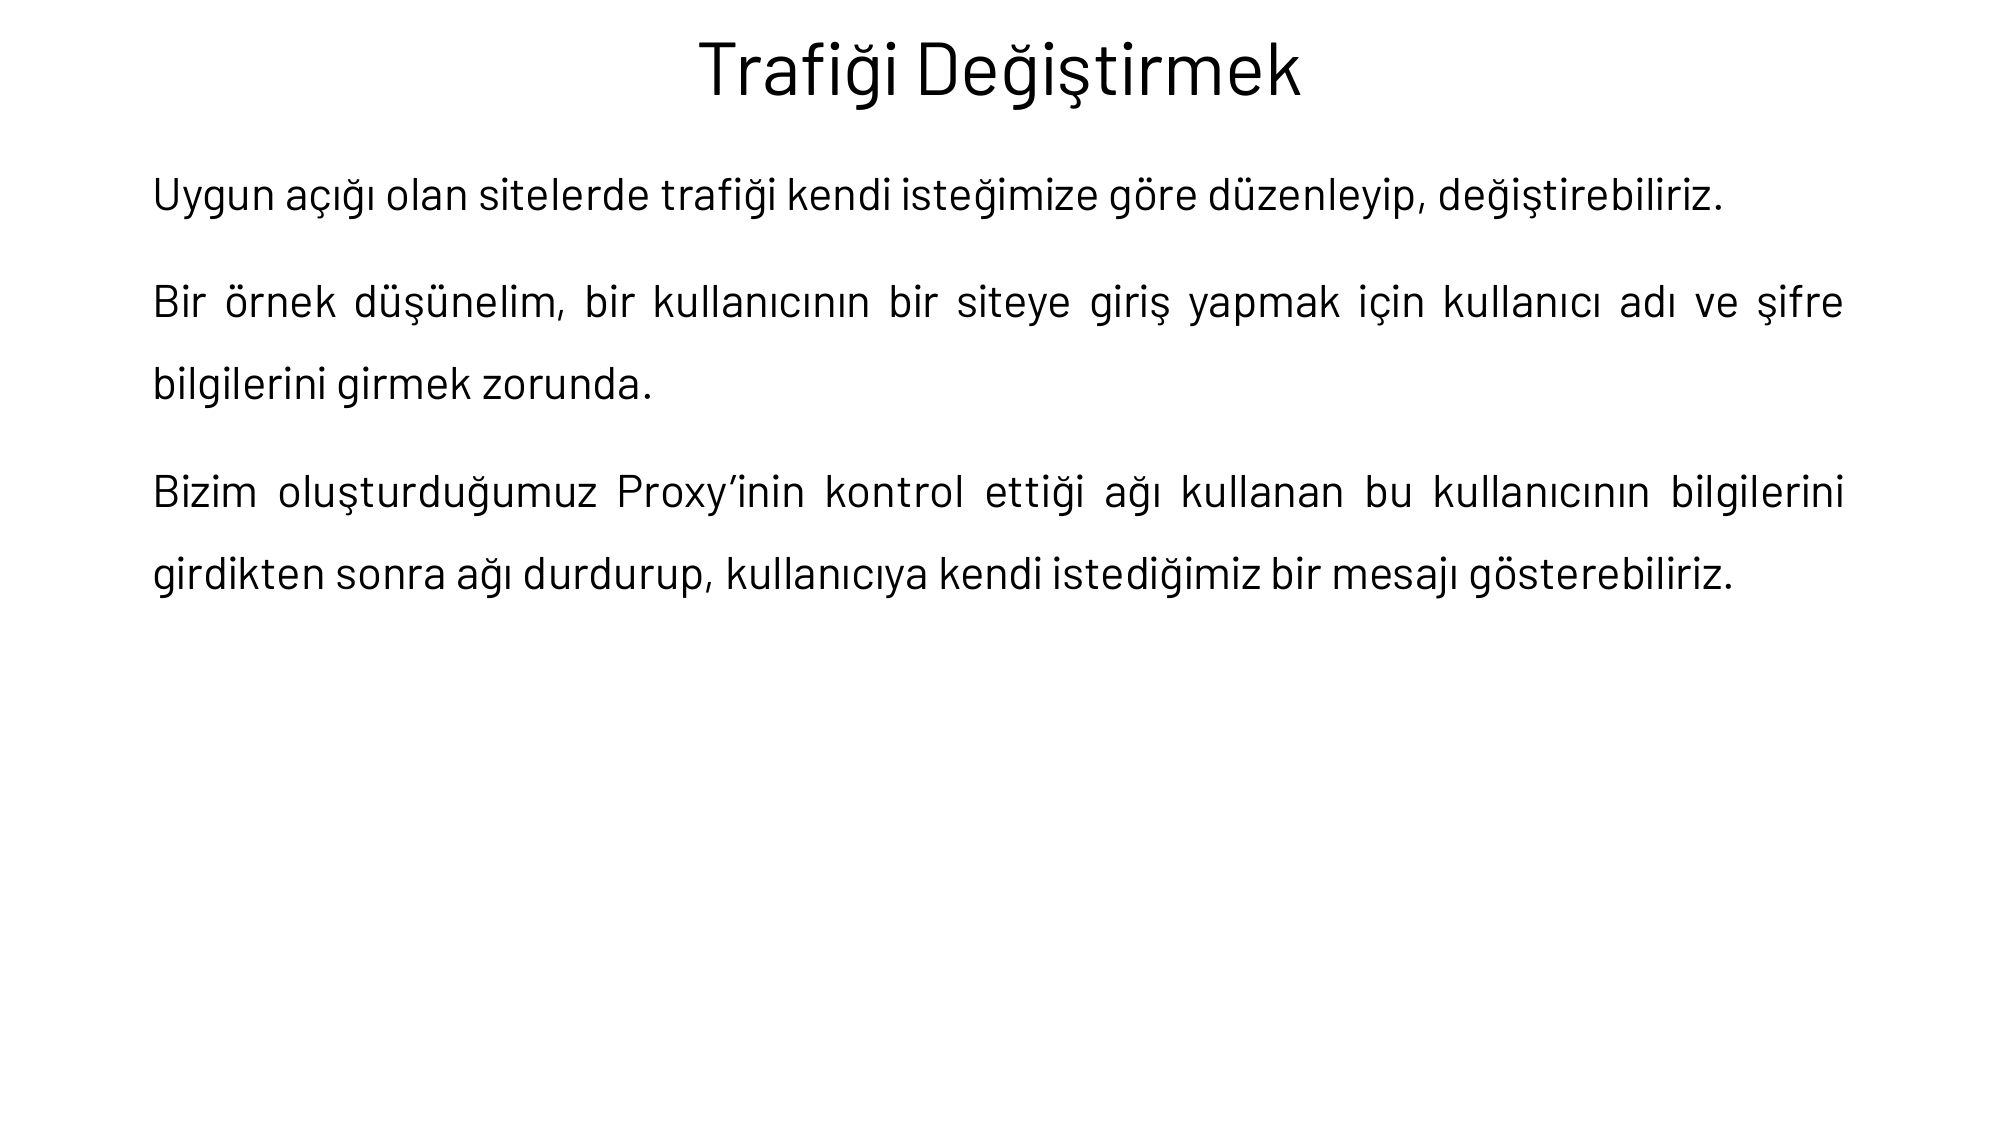

# Trafiği Değiştirmek
Uygun açığı olan sitelerde trafiği kendi isteğimize göre düzenleyip, değiştirebiliriz.
Bir örnek düşünelim, bir kullanıcının bir siteye giriş yapmak için kullanıcı adı ve şifre bilgilerini girmek zorunda.
Bizim oluşturduğumuz Proxy’inin kontrol ettiği ağı kullanan bu kullanıcının bilgilerini girdikten sonra ağı durdurup, kullanıcıya kendi istediğimiz bir mesajı gösterebiliriz.